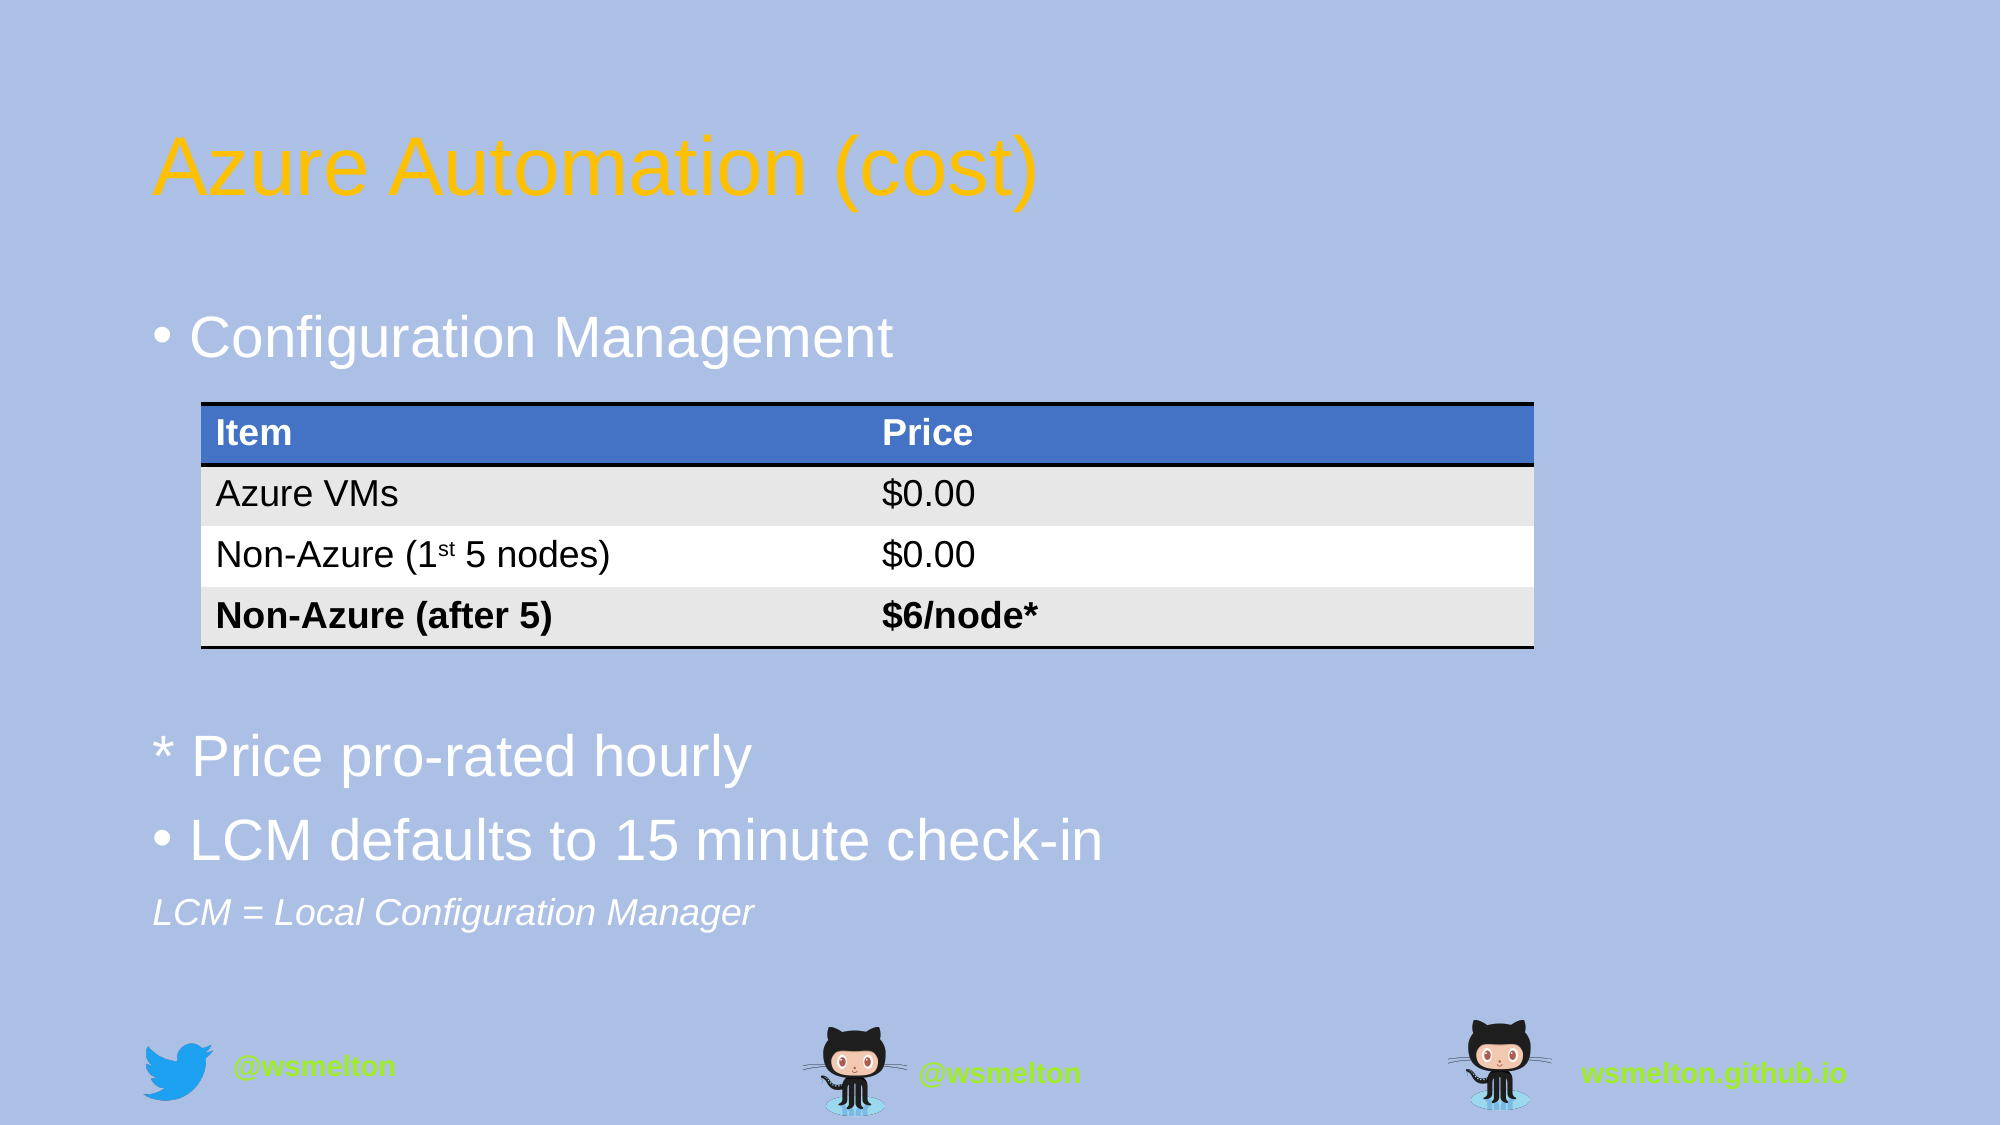

# Azure Automation (cost)
Configuration Management

* Price pro-rated hourly
LCM defaults to 15 minute check-in
LCM = Local Configuration Manager
| Item | Price |
| --- | --- |
| Azure VMs | $0.00 |
| Non-Azure (1st 5 nodes) | $0.00 |
| Non-Azure (after 5) | $6/node\* |